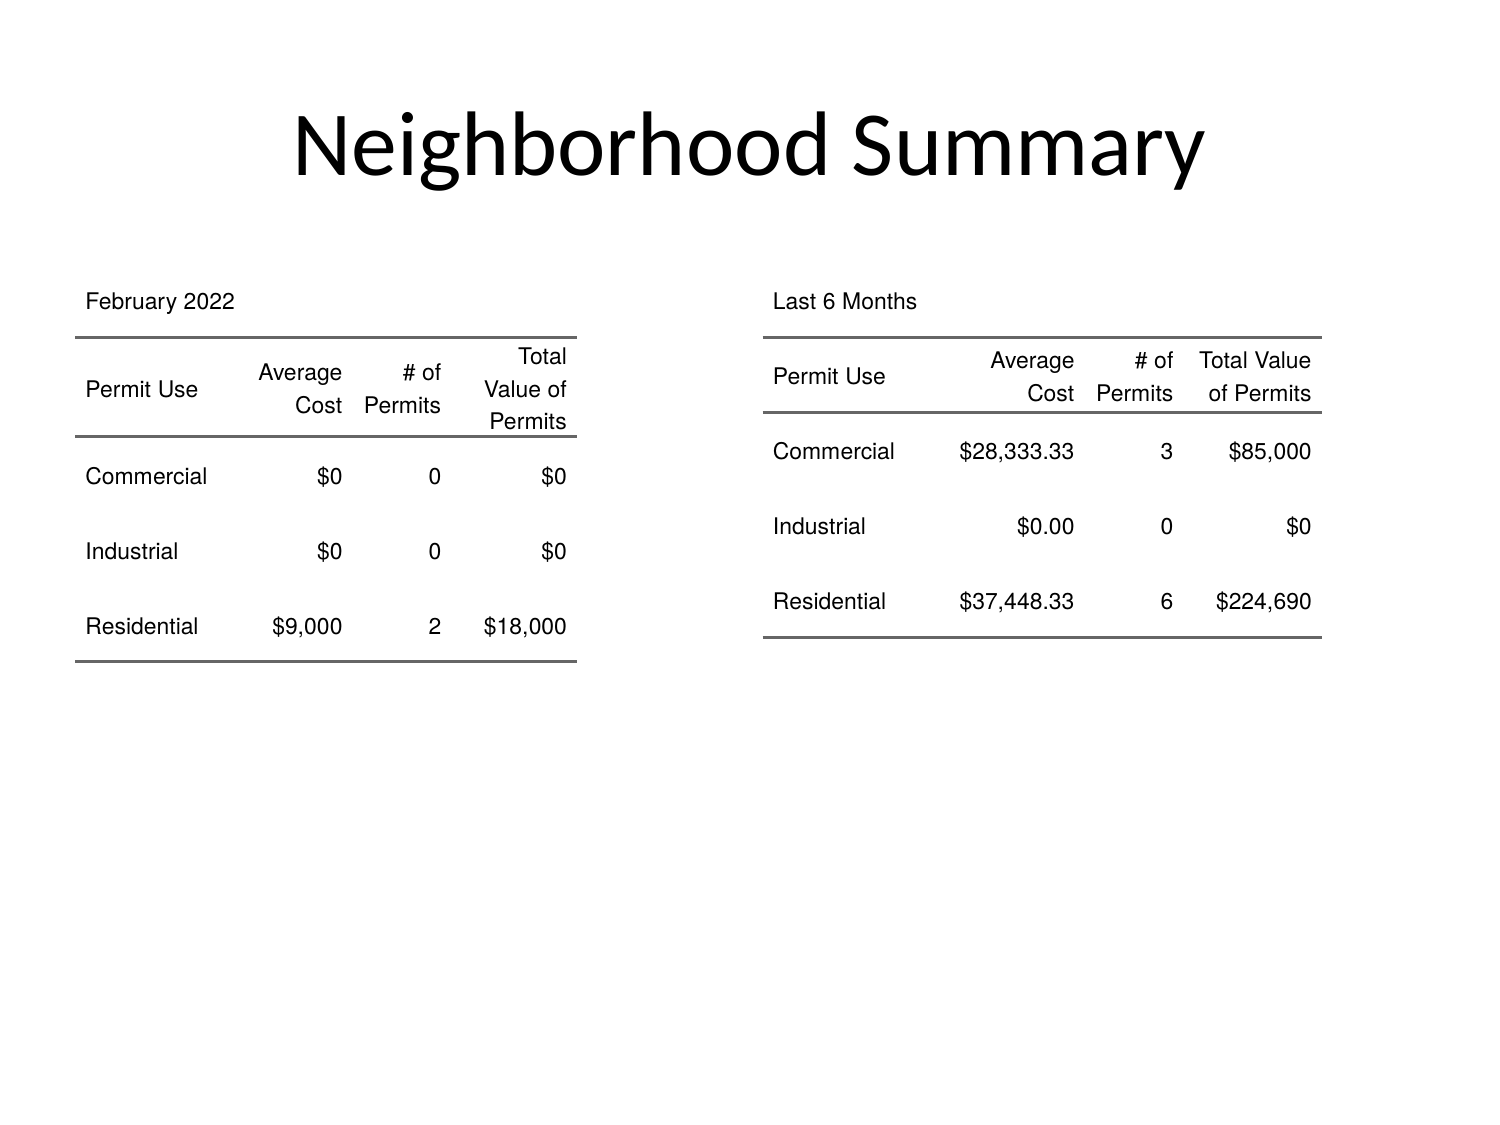

# Neighborhood Summary
| February 2022 | February 2022 | February 2022 | February 2022 |
| --- | --- | --- | --- |
| Permit Use | Average Cost | # of Permits | Total Value of Permits |
| Commercial | $0 | 0 | $0 |
| Industrial | $0 | 0 | $0 |
| Residential | $9,000 | 2 | $18,000 |
| Last 6 Months | Last 6 Months | Last 6 Months | Last 6 Months |
| --- | --- | --- | --- |
| Permit Use | Average Cost | # of Permits | Total Value of Permits |
| Commercial | $28,333.33 | 3 | $85,000 |
| Industrial | $0.00 | 0 | $0 |
| Residential | $37,448.33 | 6 | $224,690 |